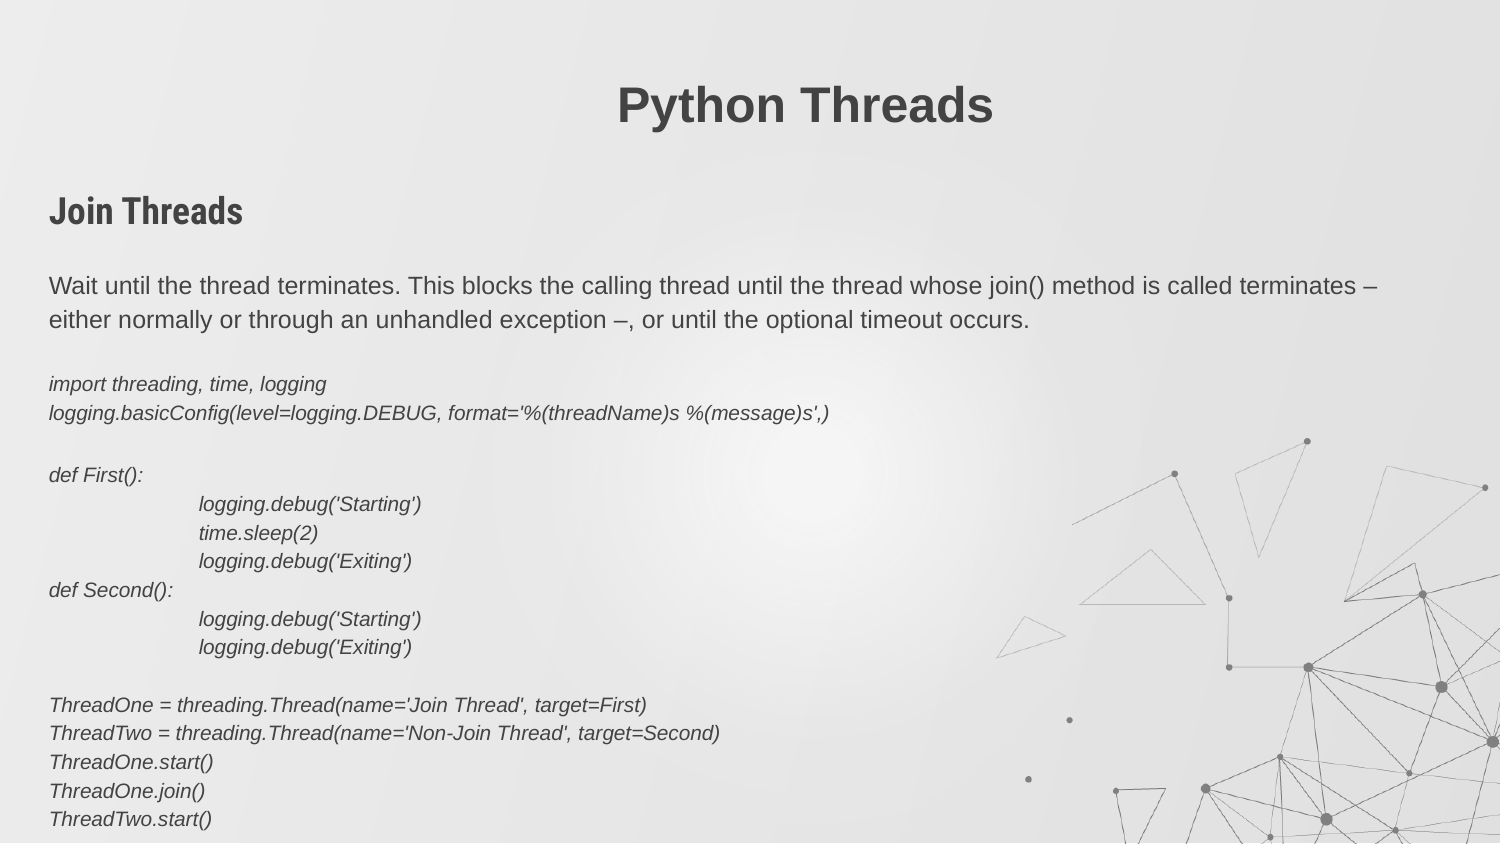

# Python Threads
Join Threads
Wait until the thread terminates. This blocks the calling thread until the thread whose join() method is called terminates – either normally or through an unhandled exception –, or until the optional timeout occurs.
import threading, time, logging
logging.basicConfig(level=logging.DEBUG, format='%(threadName)s %(message)s',)
def First():
	logging.debug('Starting')
	time.sleep(2)
	logging.debug('Exiting')
def Second():
	logging.debug('Starting')
	logging.debug('Exiting')
ThreadOne = threading.Thread(name='Join Thread', target=First)
ThreadTwo = threading.Thread(name='Non-Join Thread', target=Second)
ThreadOne.start()
ThreadOne.join()
ThreadTwo.start()